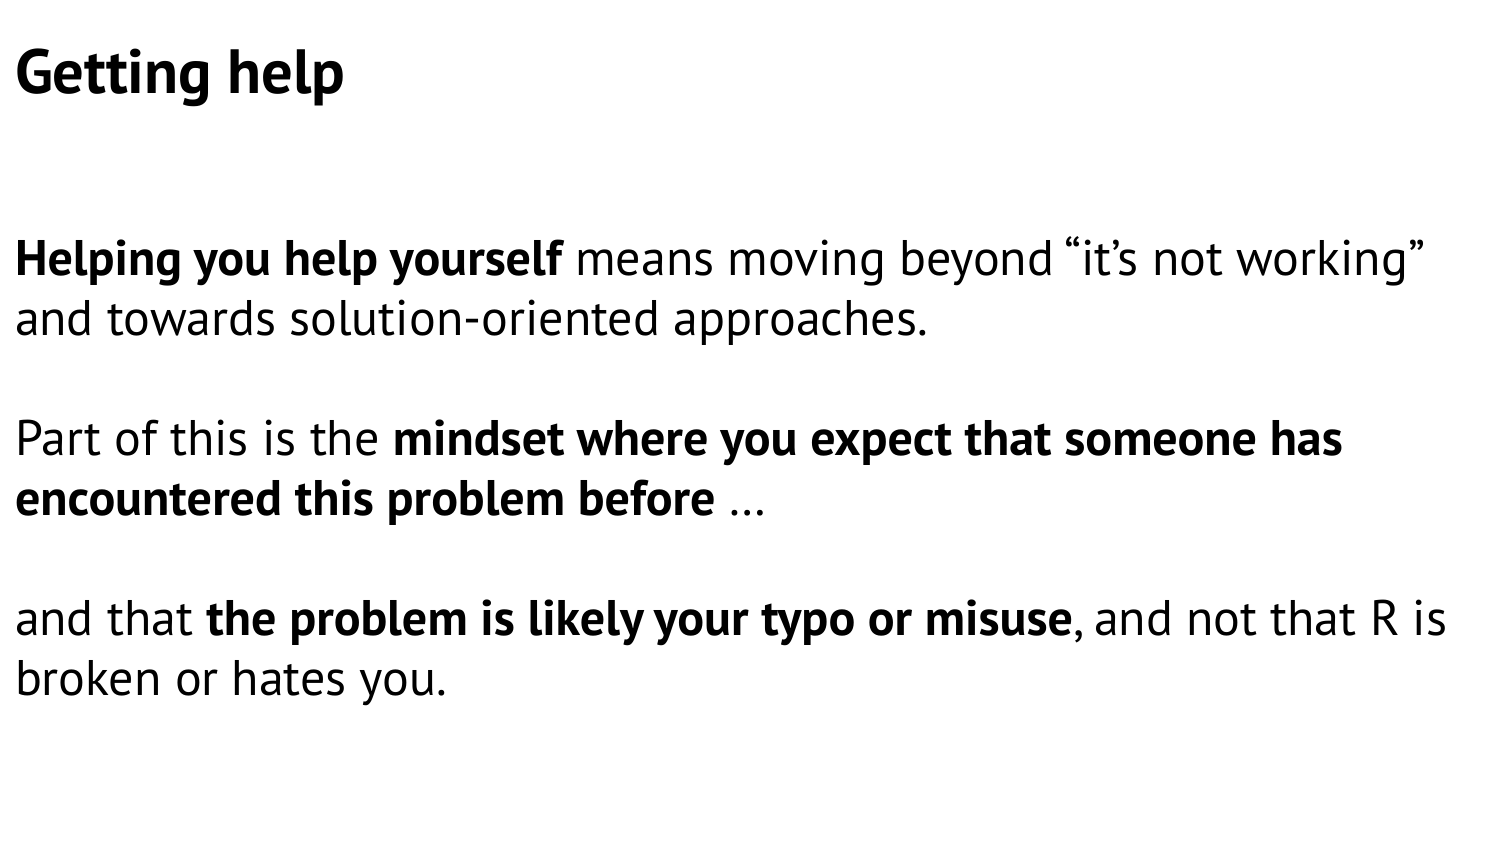

Getting help

Helping you help yourself means moving beyond “it’s not working” and towards solution-oriented approaches.

Part of this is the mindset where you expect that someone has encountered this problem before …

and that the problem is likely your typo or misuse, and not that R is broken or hates you.